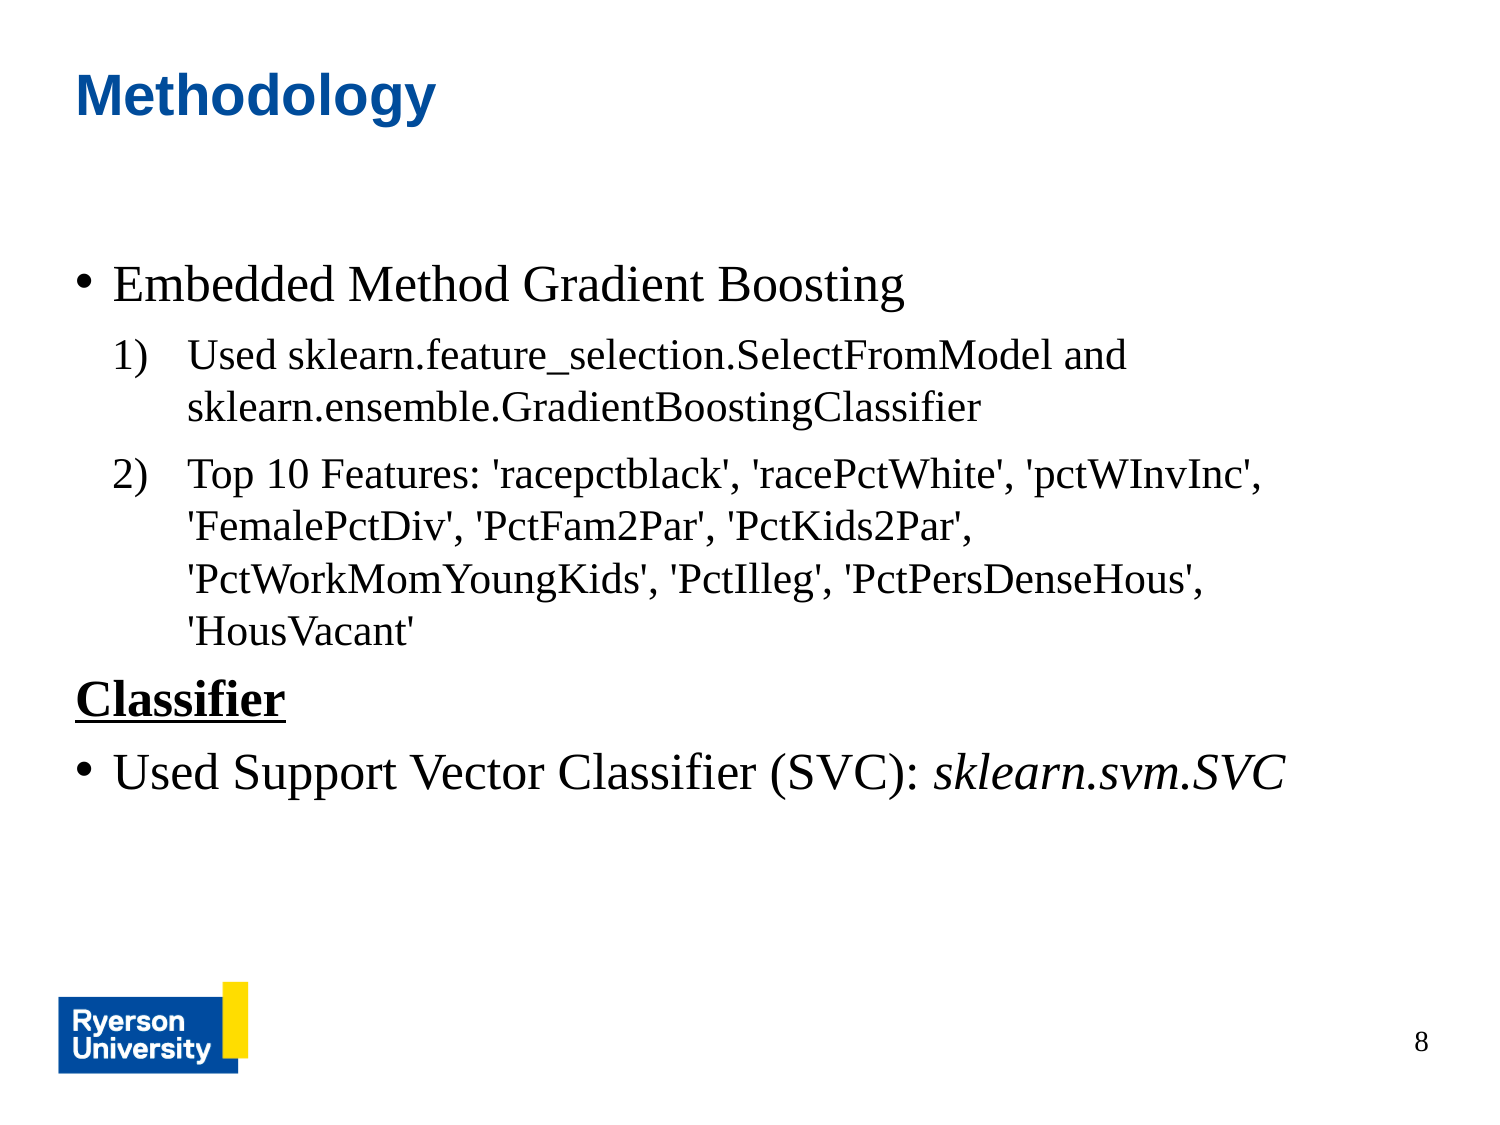

# Methodology
Embedded Method Gradient Boosting
Used sklearn.feature_selection.SelectFromModel and sklearn.ensemble.GradientBoostingClassifier
Top 10 Features: 'racepctblack', 'racePctWhite', 'pctWInvInc', 'FemalePctDiv', 'PctFam2Par', 'PctKids2Par', 'PctWorkMomYoungKids', 'PctIlleg', 'PctPersDenseHous', 'HousVacant'
Classifier
Used Support Vector Classifier (SVC): sklearn.svm.SVC

8